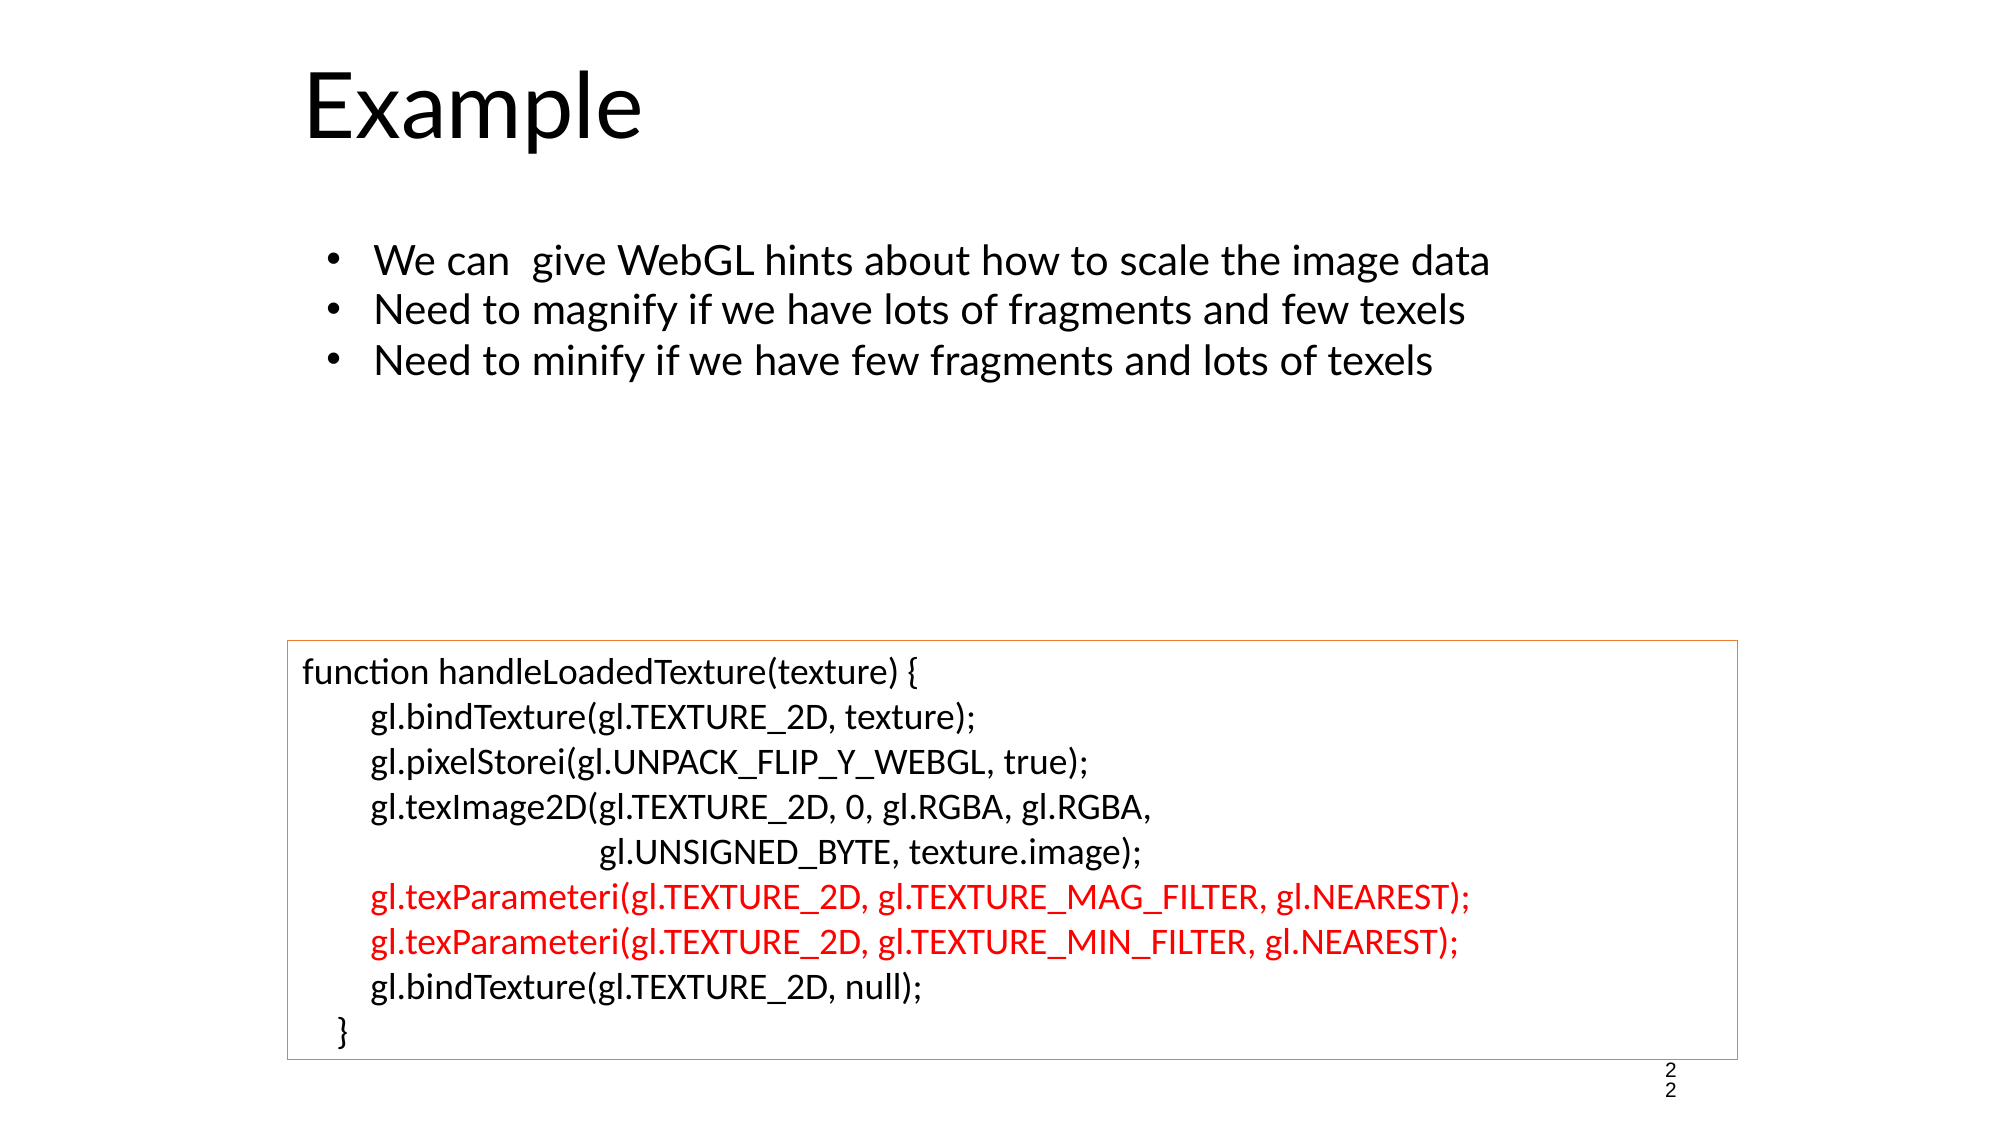

# Example
We can  give WebGL hints about how to scale the image data
Need to magnify if we have lots of fragments and few texels
Need to minify if we have few fragments and lots of texels
function handleLoadedTexture(texture) {
        gl.bindTexture(gl.TEXTURE_2D, texture);
        gl.pixelStorei(gl.UNPACK_FLIP_Y_WEBGL, true);
        gl.texImage2D(gl.TEXTURE_2D, 0, gl.RGBA, gl.RGBA,
                                   gl.UNSIGNED_BYTE, texture.image);
        gl.texParameteri(gl.TEXTURE_2D, gl.TEXTURE_MAG_FILTER, gl.NEAREST);
        gl.texParameteri(gl.TEXTURE_2D, gl.TEXTURE_MIN_FILTER, gl.NEAREST);
        gl.bindTexture(gl.TEXTURE_2D, null);
    }
22